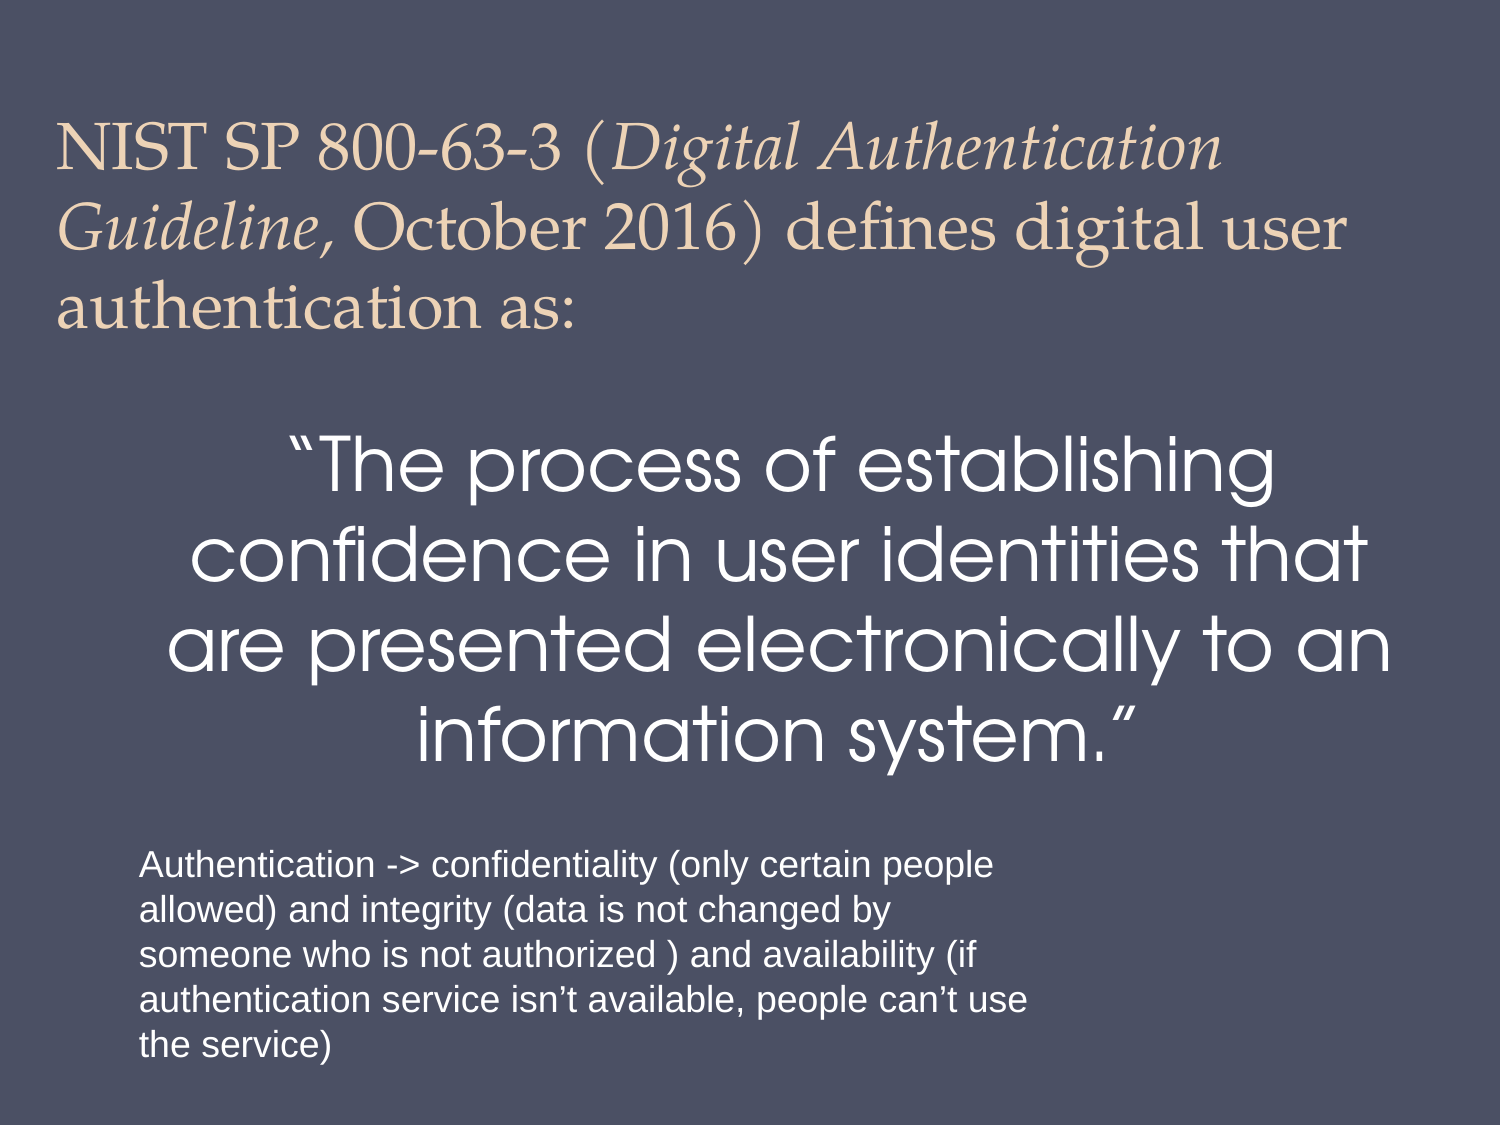

# NIST SP 800-63-3 (Digital Authentication Guideline, October 2016) defines digital user authentication as:
	“The process of establishing confidence in user identities that are presented electronically to an information system.”
Authentication -> confidentiality (only certain people allowed) and integrity (data is not changed by someone who is not authorized ) and availability (if authentication service isn’t available, people can’t use the service)